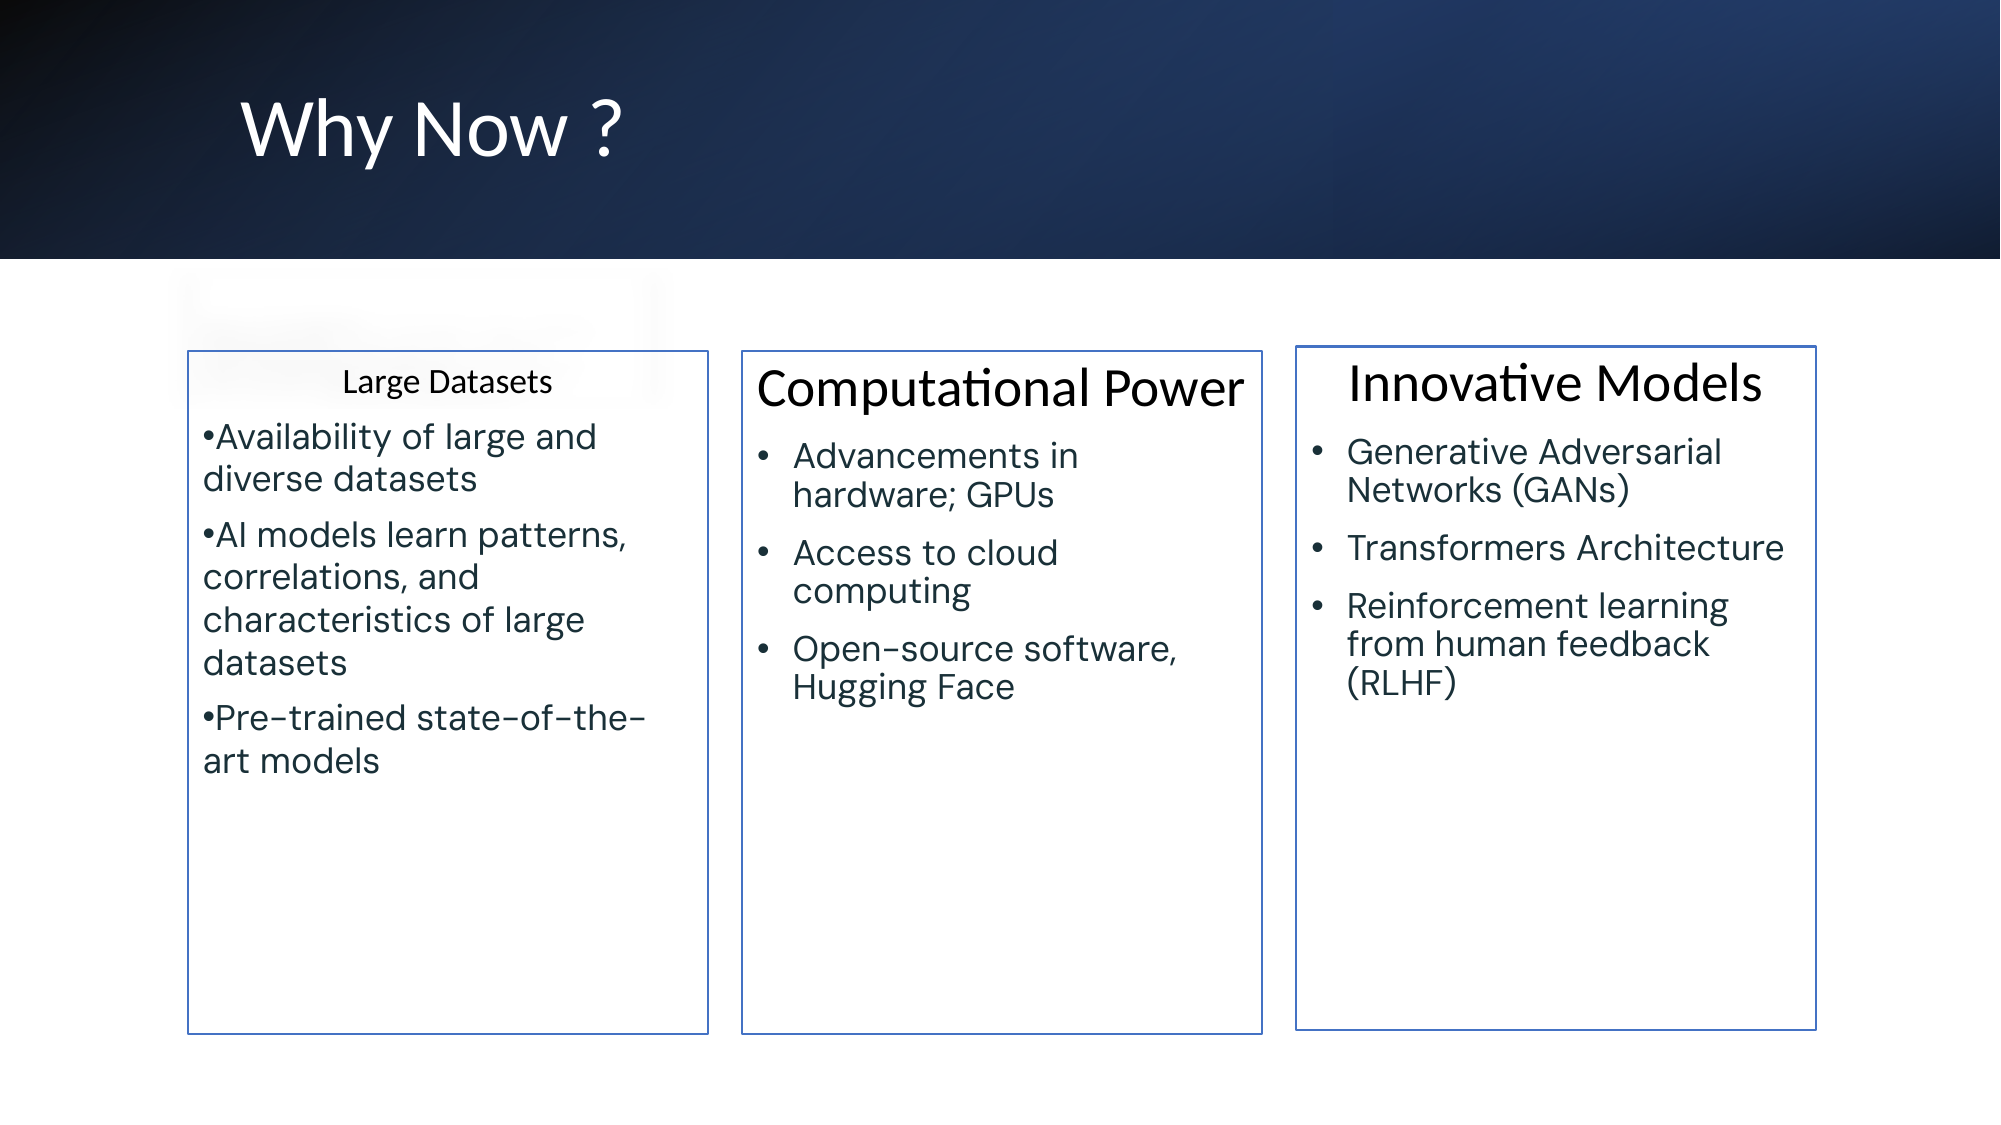

# Why Now ?
Innovative Models
Generative Adversarial Networks (GANs)
Transformers Architecture
Reinforcement learning from human feedback (RLHF)

Large Datasets
Availability of large and diverse datasets
AI models learn patterns, correlations, and characteristics of large datasets
Pre-trained state-of-the-art models

Computational Power
Advancements in hardware; GPUs
Access to cloud computing
Open-source software, Hugging Face